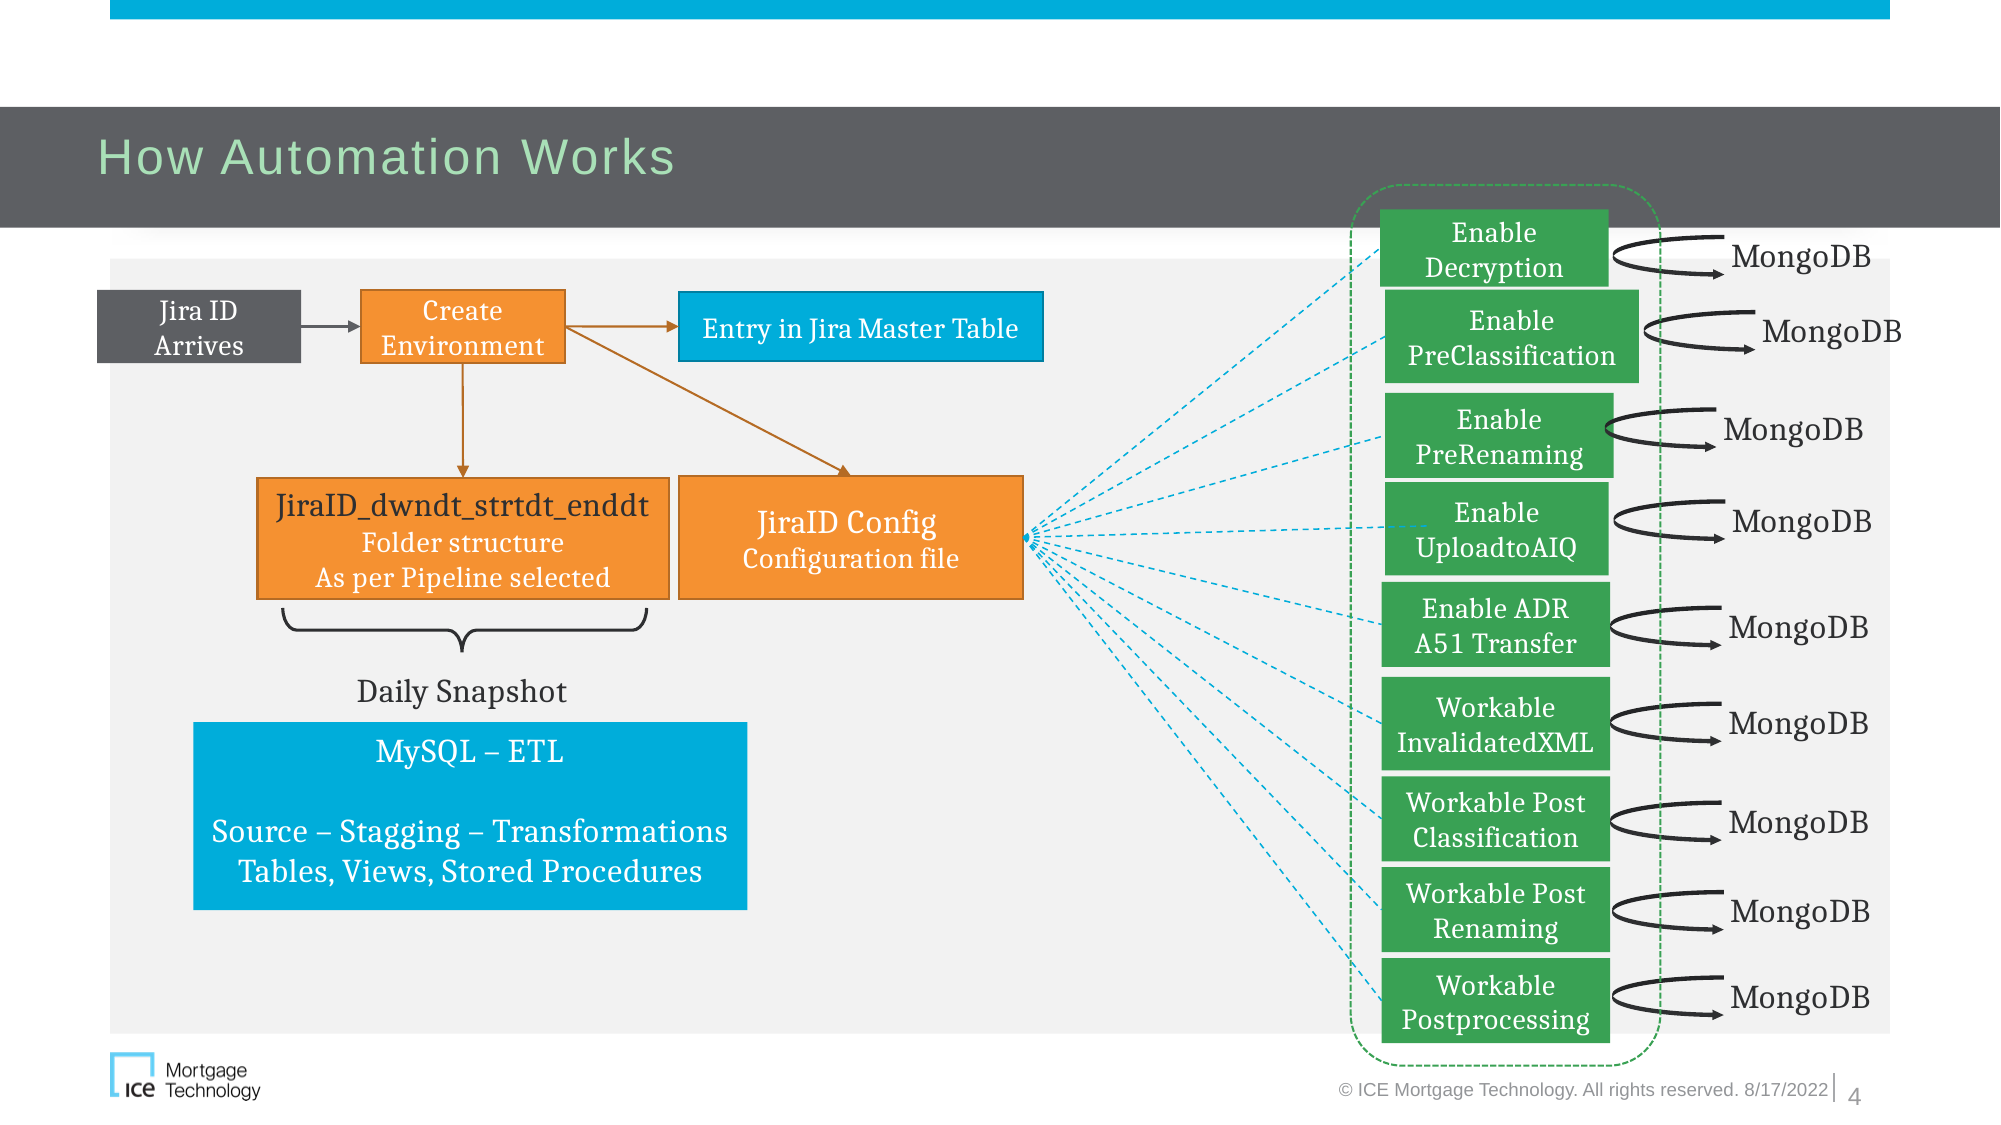

# How Automation Works

Enable Decryption
MongoDB

Enable PreClassification
Jira ID
Arrives
Create
Environment
Entry in Jira Master Table
MongoDB

Enable PreRenaming
MongoDB

JiraID Config
Configuration file
JiraID_dwndt_strtdt_enddt
Folder structure
As per Pipeline selected
Enable UploadtoAIQ
MongoDB

Enable ADR A51 Transfer
MongoDB

Daily Snapshot
Workable InvalidatedXML
MongoDB

MySQL – ETL

Source – Stagging – Transformations
Tables, Views, Stored Procedures
Workable Post Classification
MongoDB

Workable Post Renaming
MongoDB

Workable Postprocessing
MongoDB

4